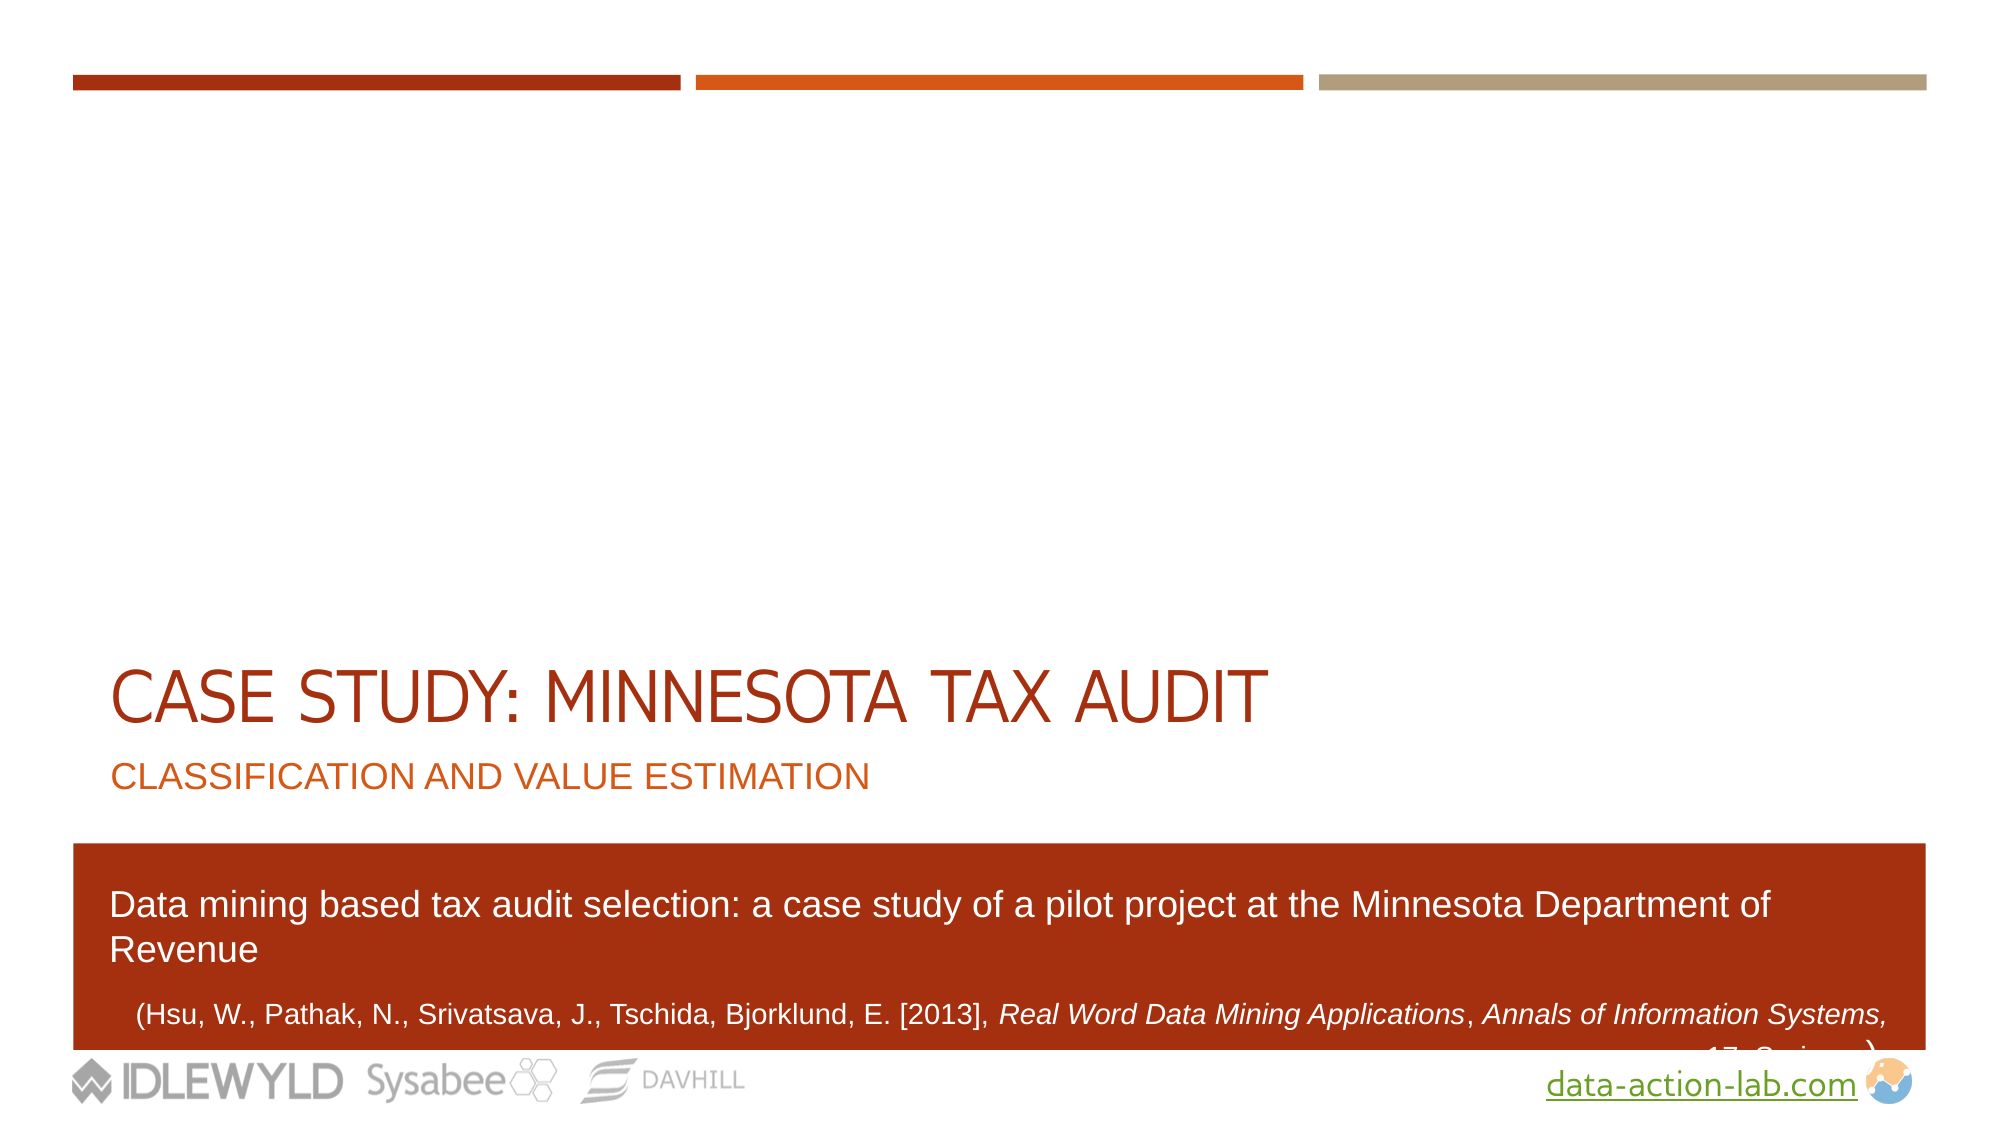

# CASE STUDY: MINNESOTA TAX AUDIT
CLASSIFICATION AND VALUE ESTIMATION
Data mining based tax audit selection: a case study of a pilot project at the Minnesota Department of Revenue

(Hsu, W., Pathak, N., Srivatsava, J., Tschida, Bjorklund, E. [2013], Real Word Data Mining Applications, Annals of Information Systems, v.17, Springer).